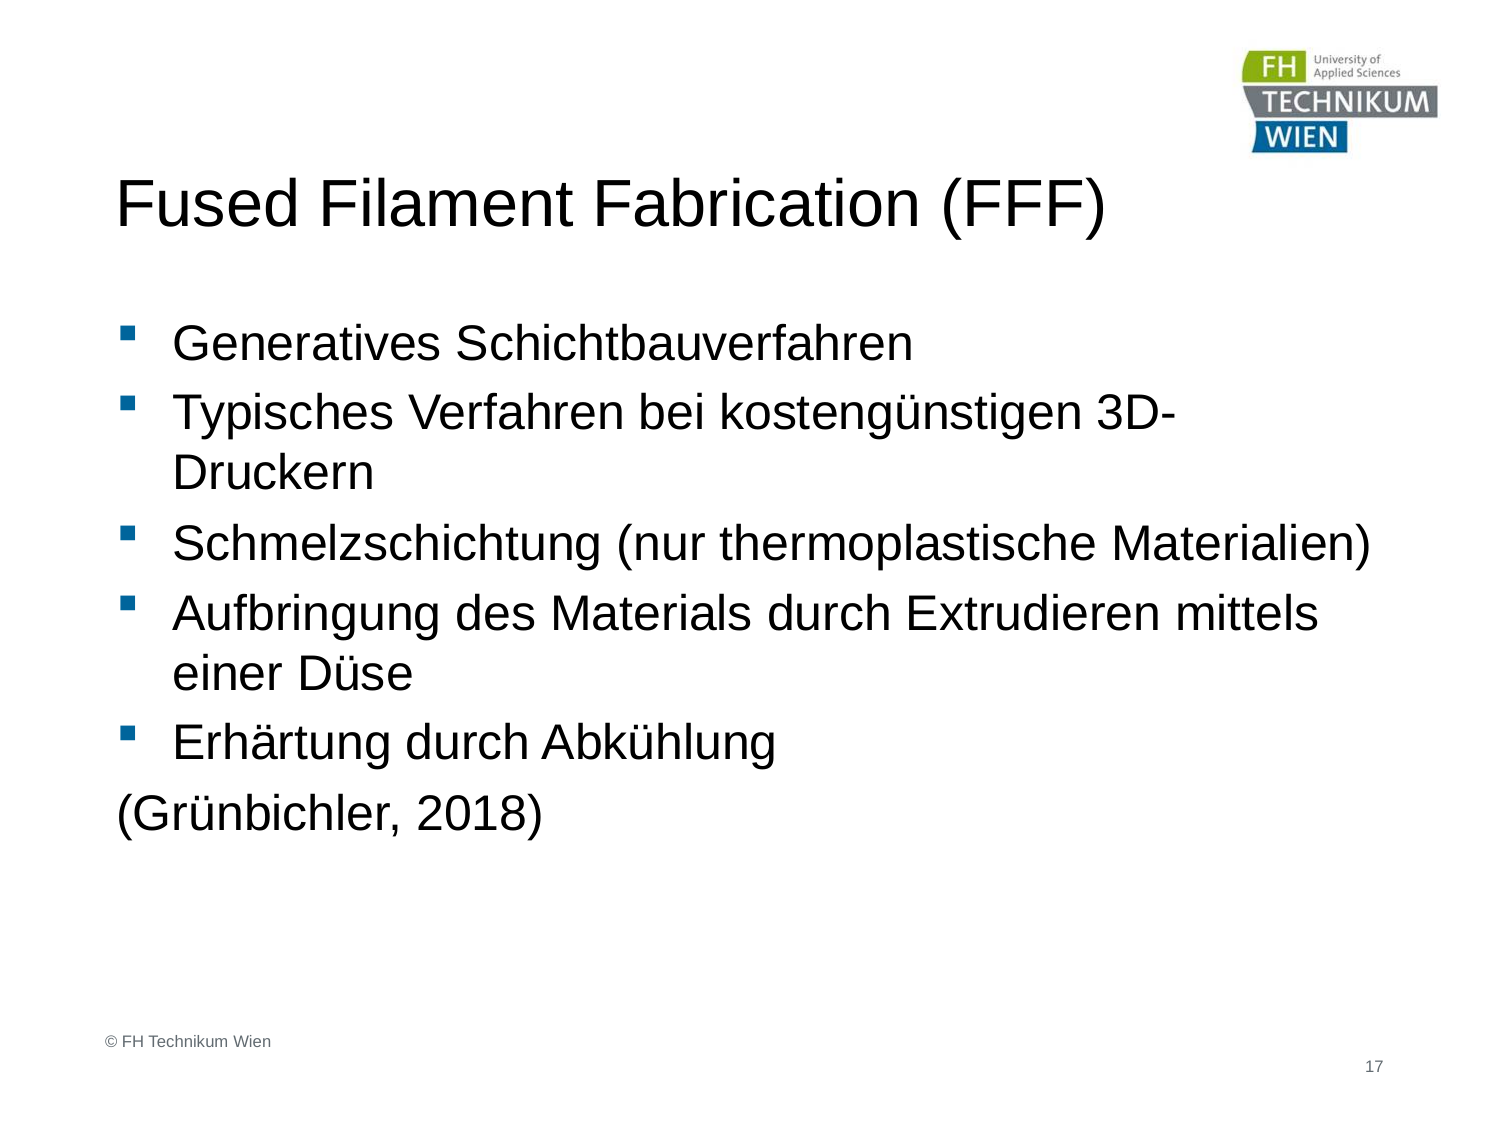

# Fused Filament Fabrication (FFF)
Generatives Schichtbauverfahren
Typisches Verfahren bei kostengünstigen 3D-Druckern
Schmelzschichtung (nur thermoplastische Materialien)
Aufbringung des Materials durch Extrudieren mittels einer Düse
Erhärtung durch Abkühlung
(Grünbichler, 2018)
 © FH Technikum Wien

17